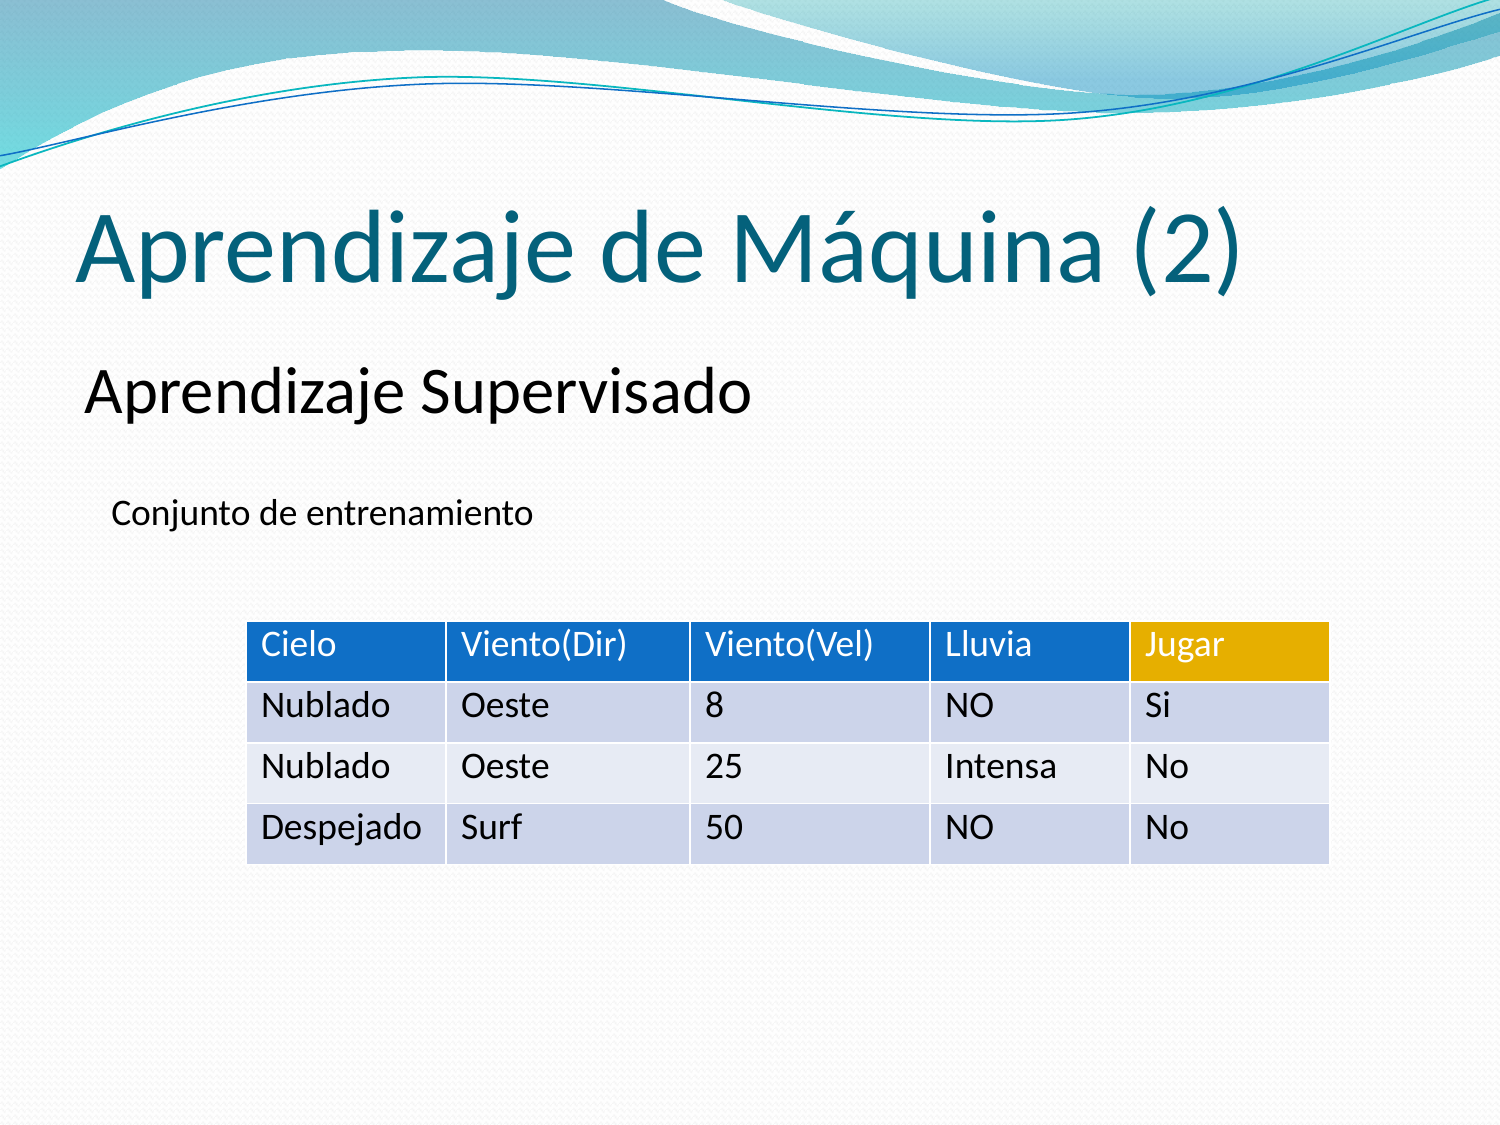

# Aprendizaje de Máquina (2)

Aprendizaje Supervisado
Conjunto de entrenamiento
| Cielo | Viento(Dir) | Viento(Vel) | Lluvia | Jugar |
| --- | --- | --- | --- | --- |
| Nublado | Oeste | 8 | NO | Si |
| Nublado | Oeste | 25 | Intensa | No |
| Despejado | Surf | 50 | NO | No |